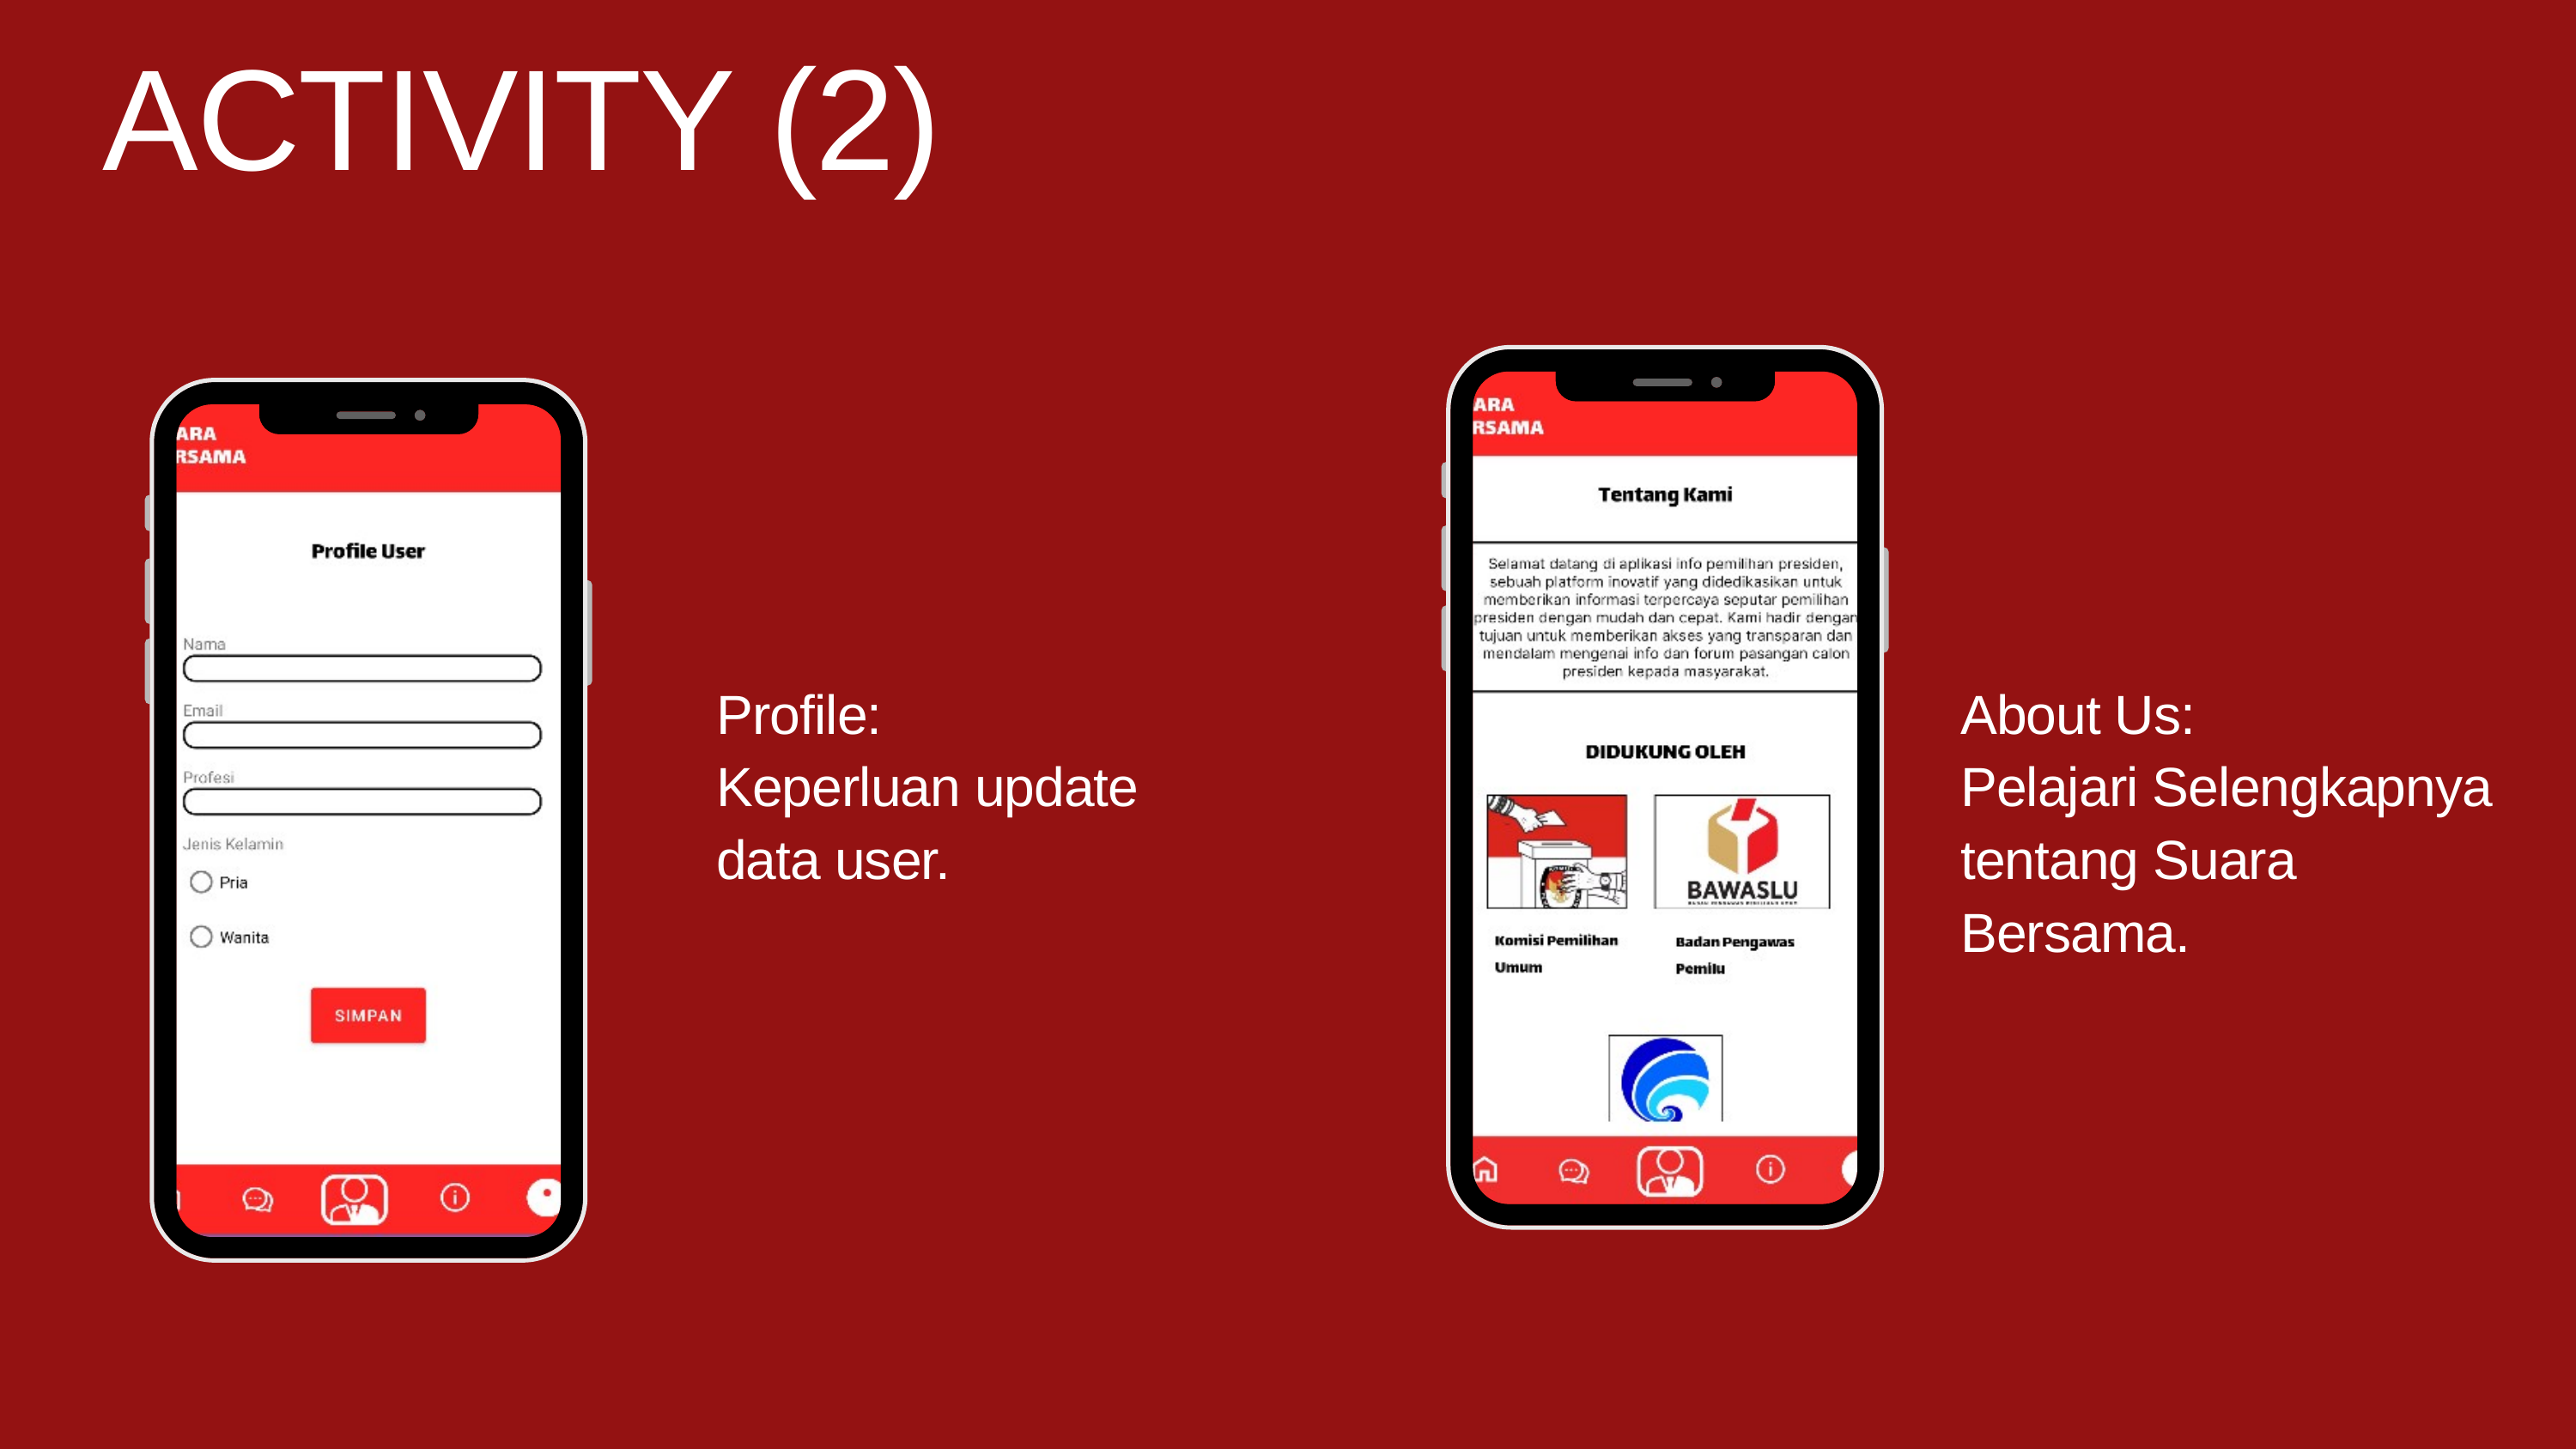

ACTIVITY (2)

Profile:
Keperluan update
data user.
About Us:
Pelajari Selengkapnya
tentang Suara Bersama.